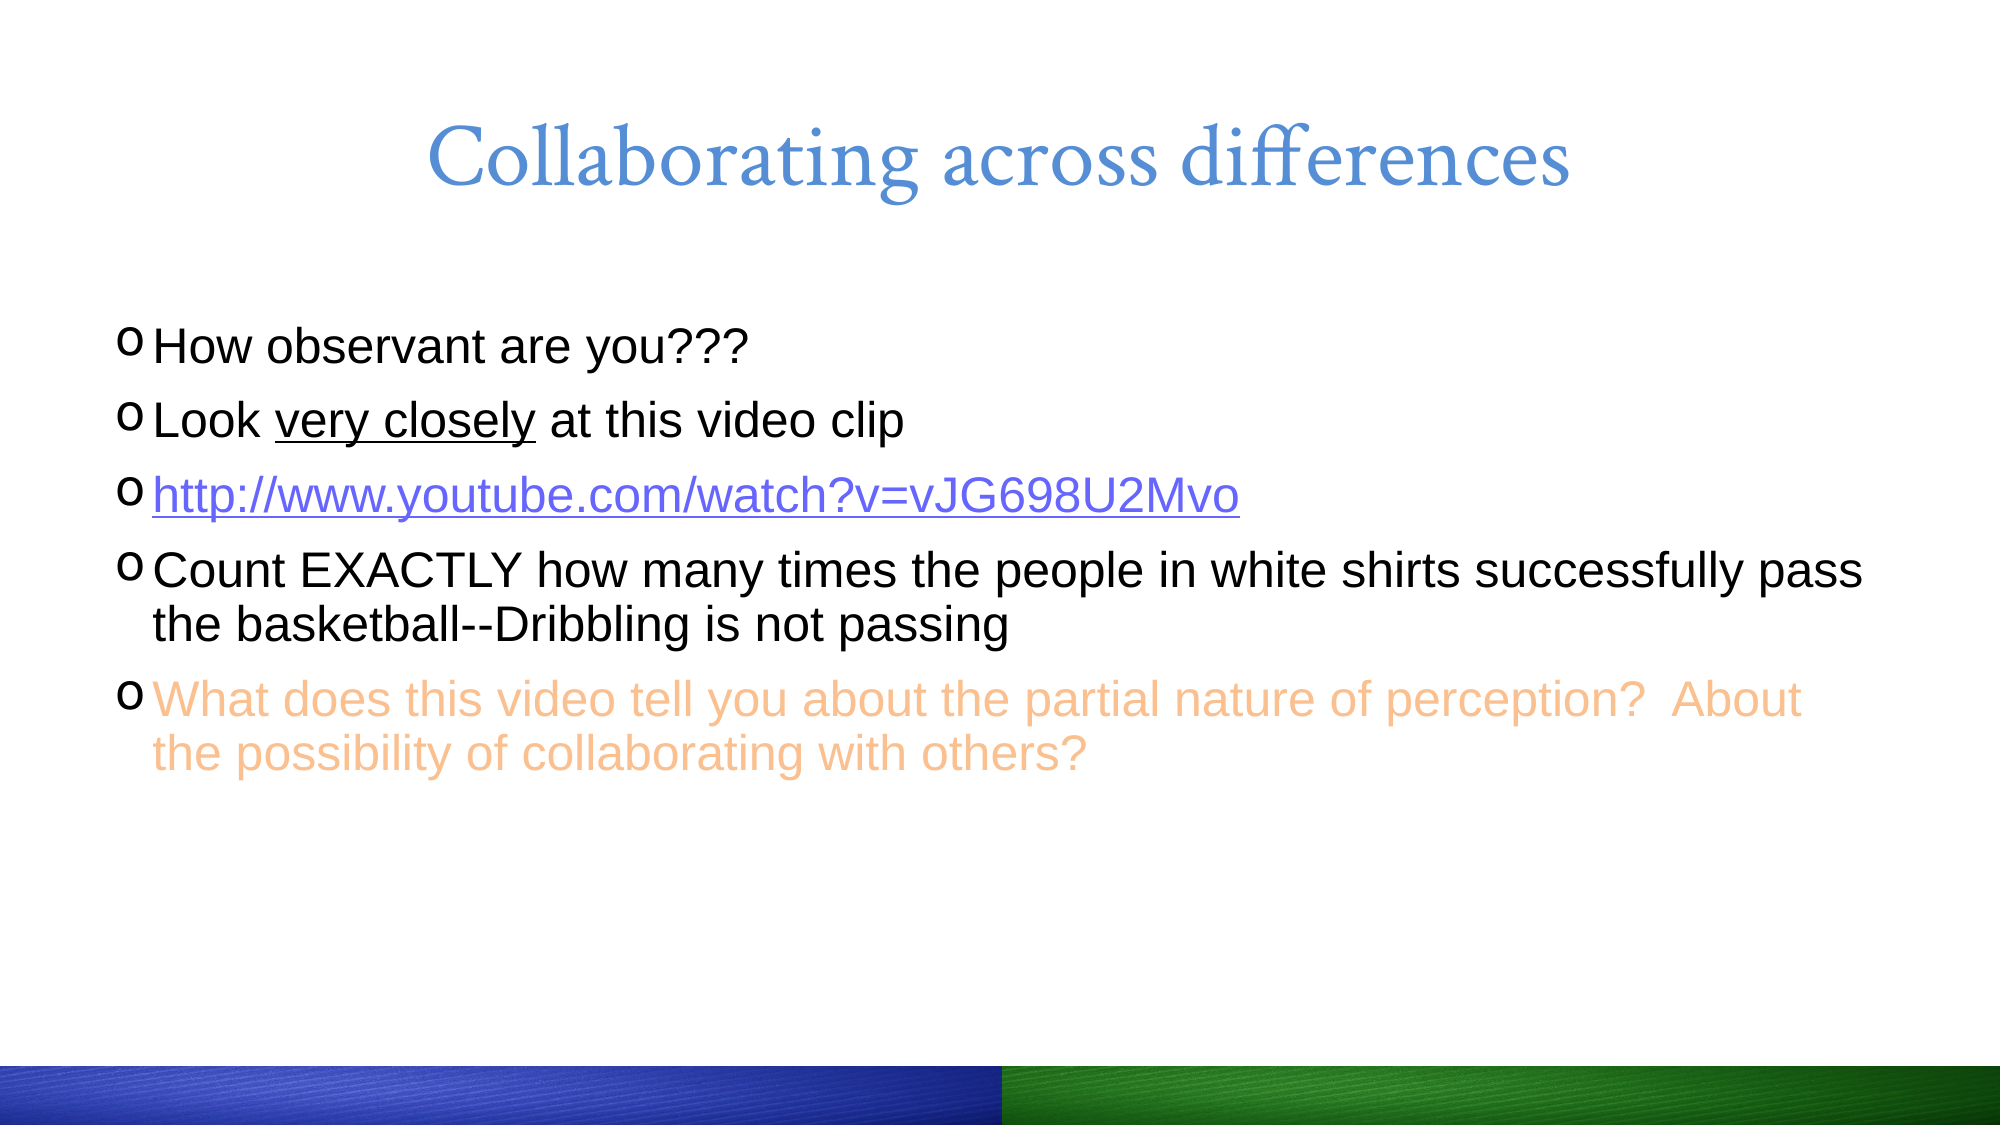

# Collaborating across differences
How observant are you???
Look very closely at this video clip
http://www.youtube.com/watch?v=vJG698U2Mvo
Count EXACTLY how many times the people in white shirts successfully pass the basketball--Dribbling is not passing
What does this video tell you about the partial nature of perception?  About the possibility of collaborating with others?